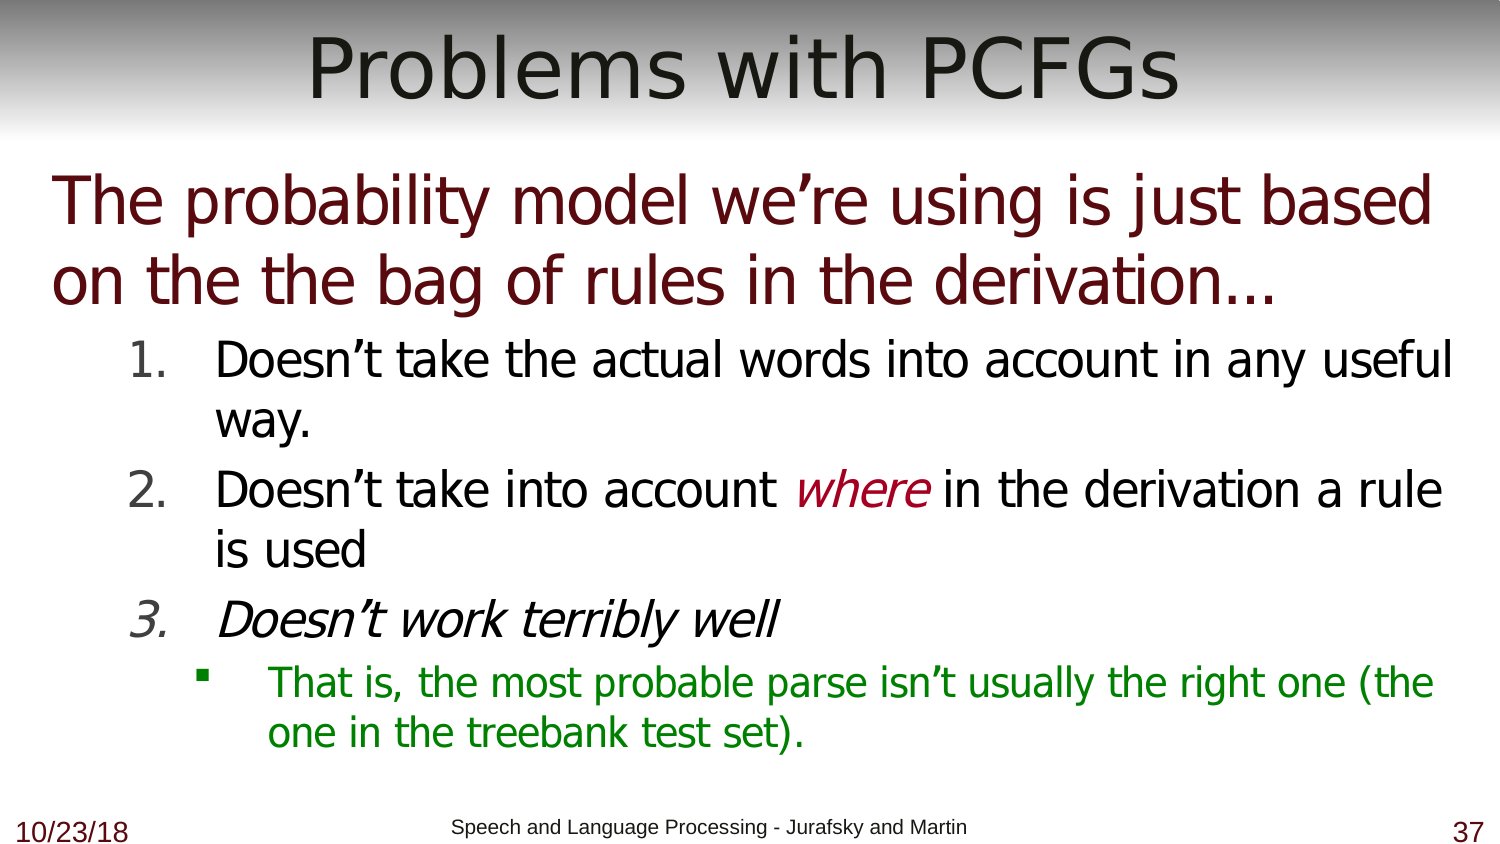

# Problems with PCFGs
The probability model we’re using is just based on the the bag of rules in the derivation…
Doesn’t take the actual words into account in any useful way.
Doesn’t take into account where in the derivation a rule is used
Doesn’t work terribly well
That is, the most probable parse isn’t usually the right one (the one in the treebank test set).
10/23/18
                                         Speech and Language Processing - Jurafsky and Martin
37